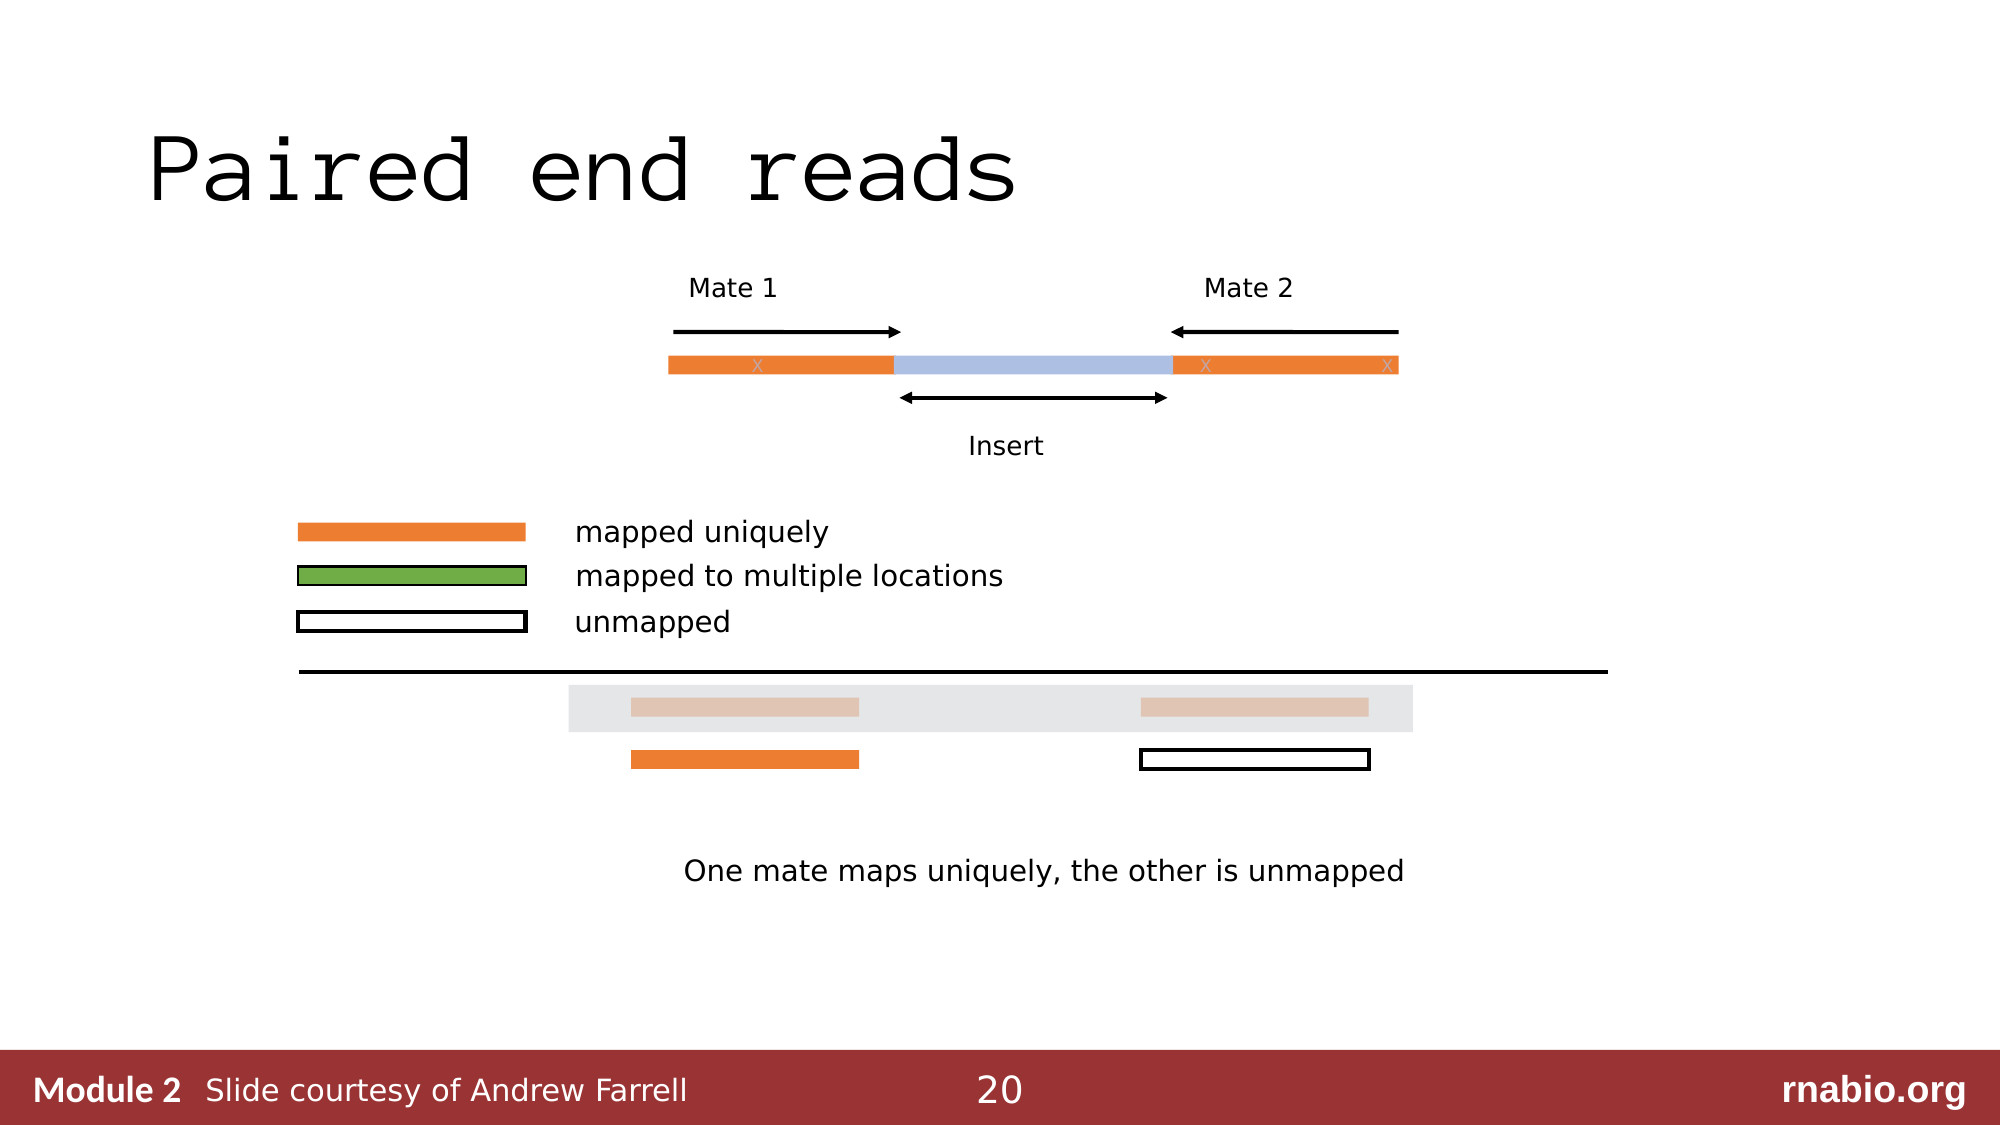

# Paired end reads
Mate 1
Mate 2

X
X
X

Insert
mapped uniquely

mapped to multiple locations

unmapped

One mate maps uniquely, the other is unmapped
Slide courtesy of Andrew Farrell